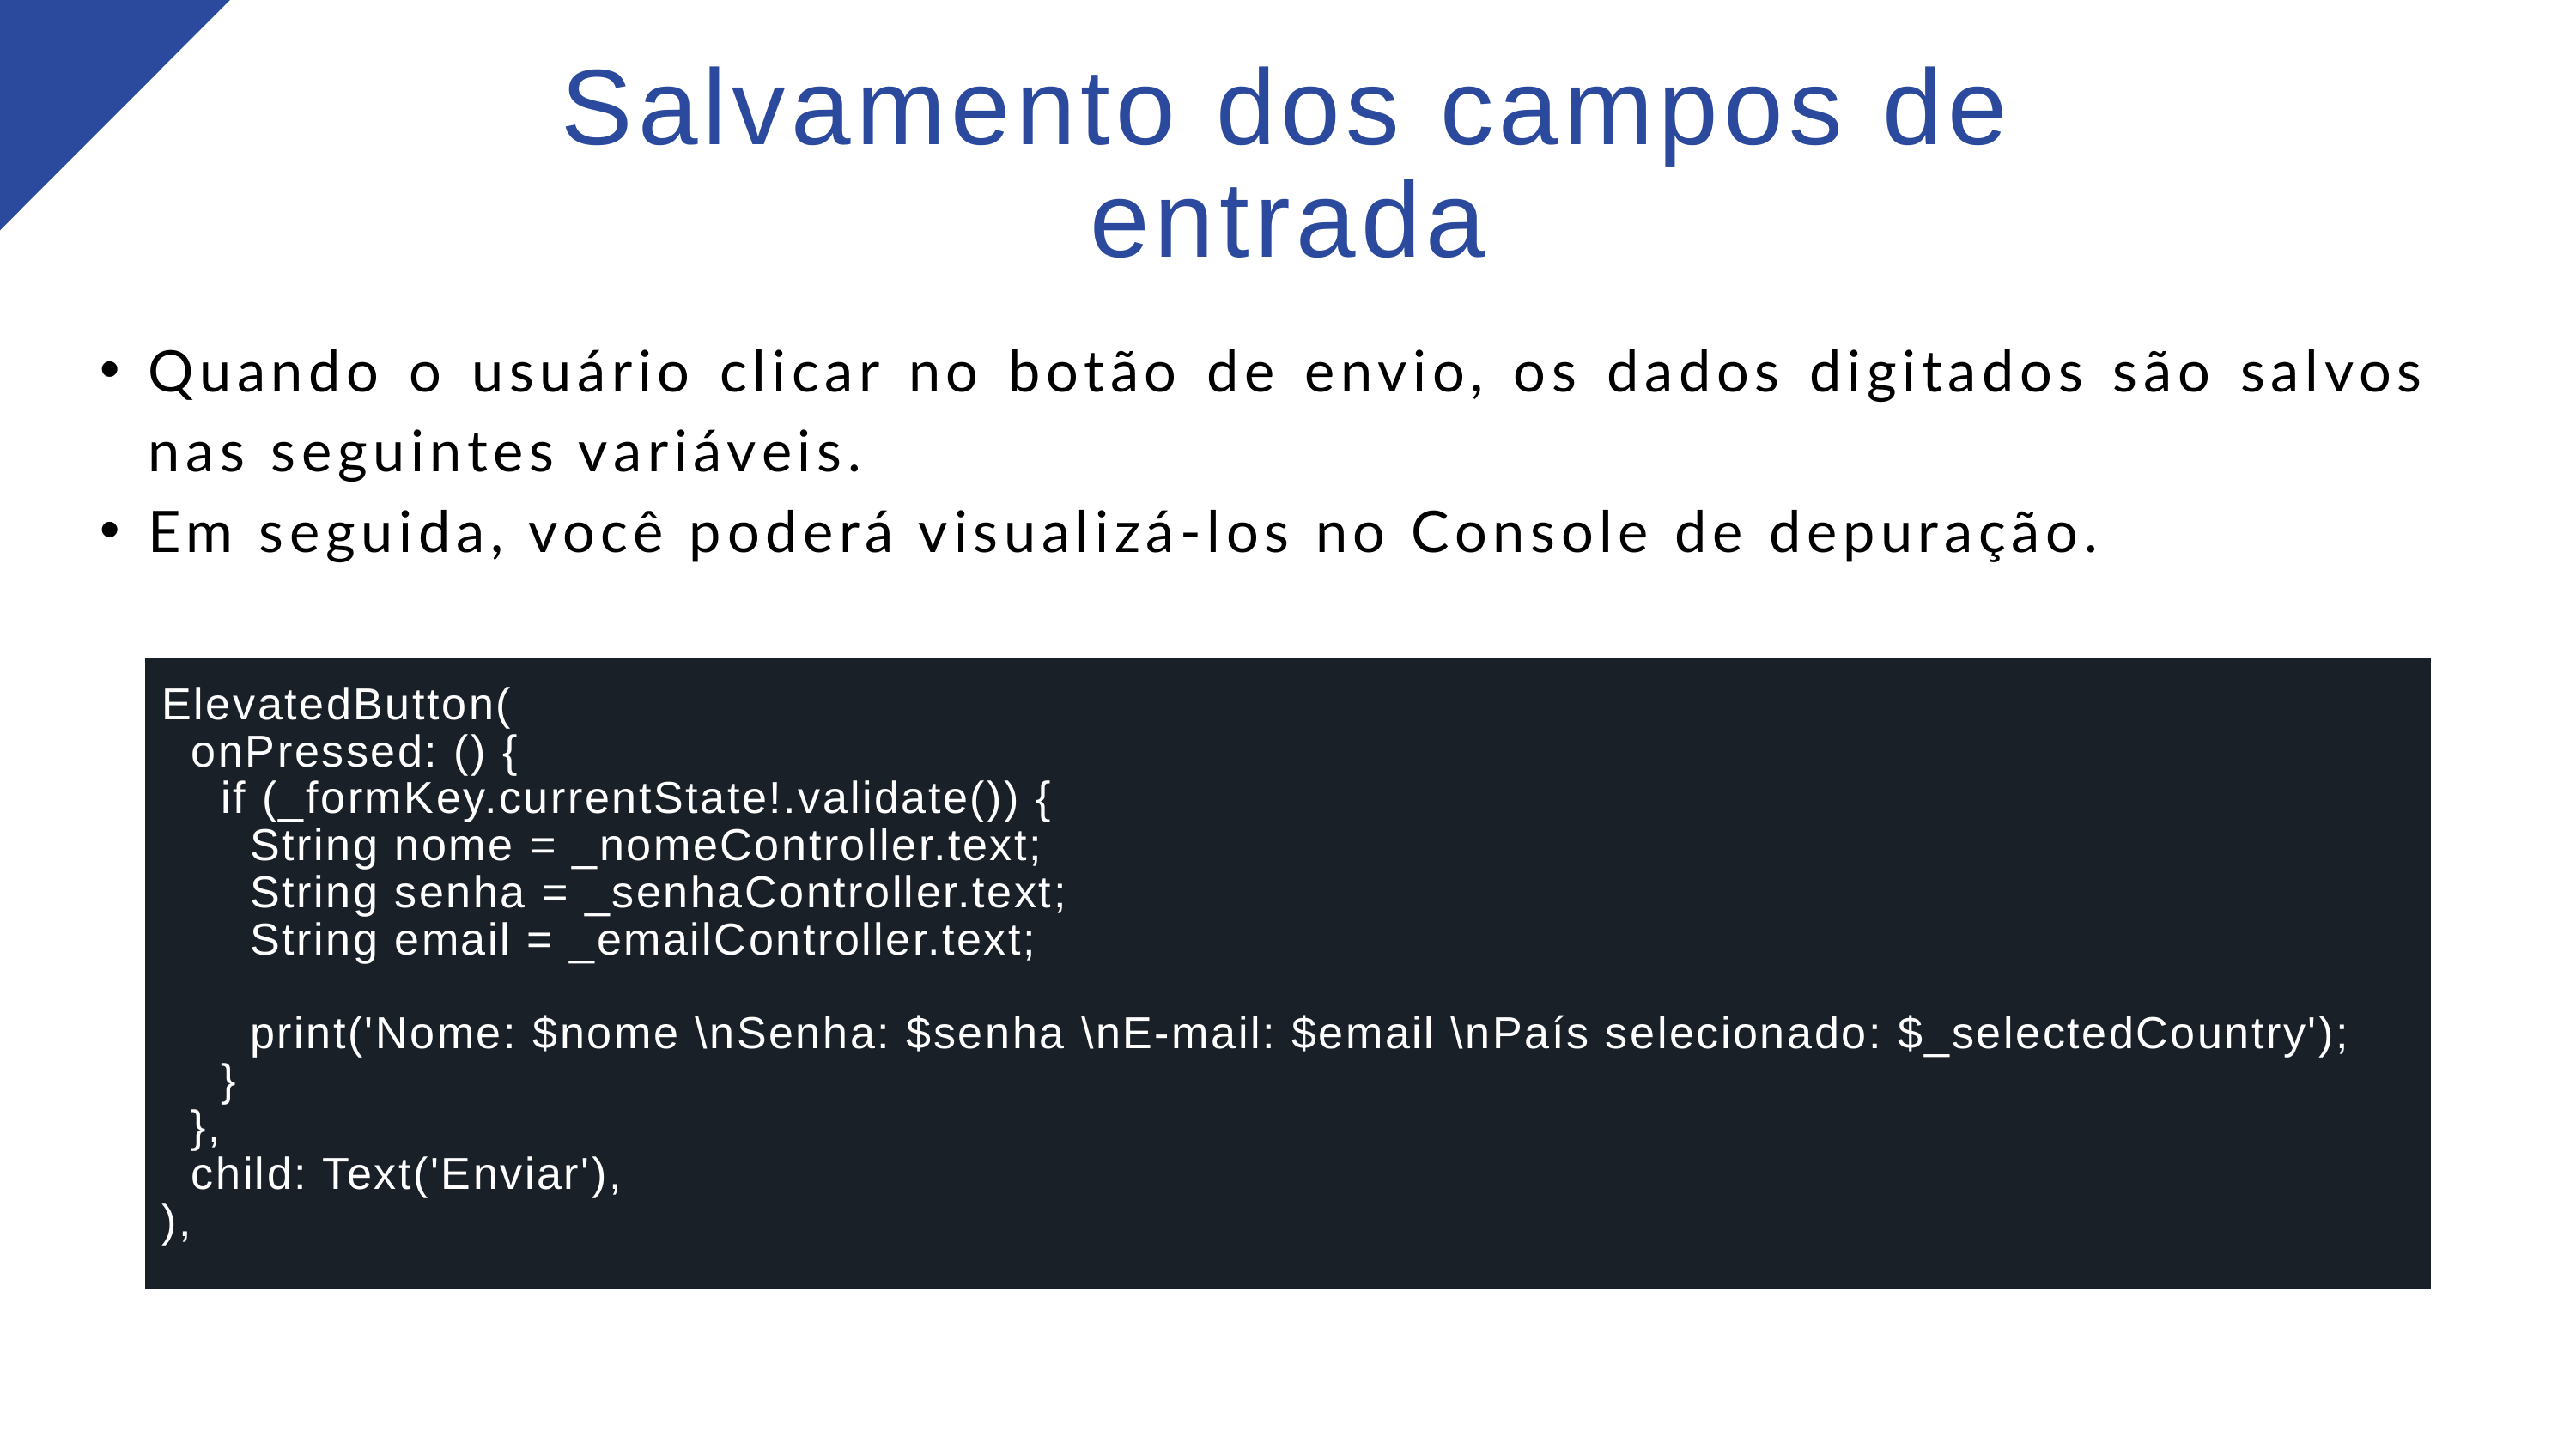

Salvamento dos campos de entrada
Quando o usuário clicar no botão de envio, os dados digitados são salvos nas seguintes variáveis.
Em seguida, você poderá visualizá-los no Console de depuração.

ElevatedButton(
  onPressed: () {
    if (_formKey.currentState!.validate()) {
      String nome = _nomeController.text;
      String senha = _senhaController.text;
      String email = _emailController.text;

      print('Nome: $nome \nSenha: $senha \nE-mail: $email \nPaís selecionado: $_selectedCountry');
    }
  },
  child: Text('Enviar'),
),